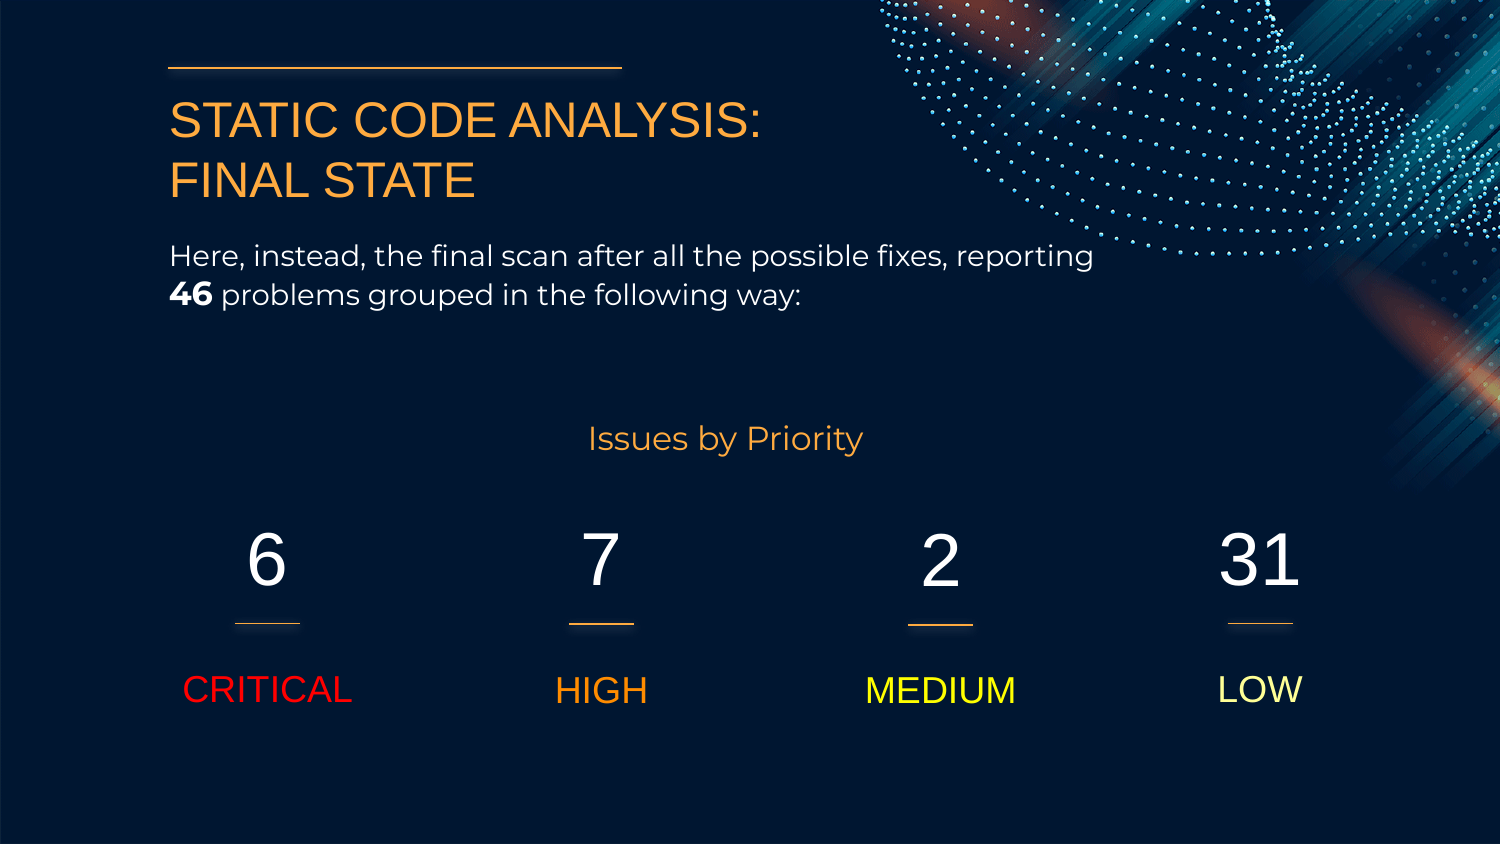

# STATIC CODE ANALYSIS: FINAL STATE
Here, instead, the final scan after all the possible fixes, reporting
46 problems grouped in the following way:
Issues by Priority
6
31
7
2
CRITICAL
LOW
HIGH
MEDIUM